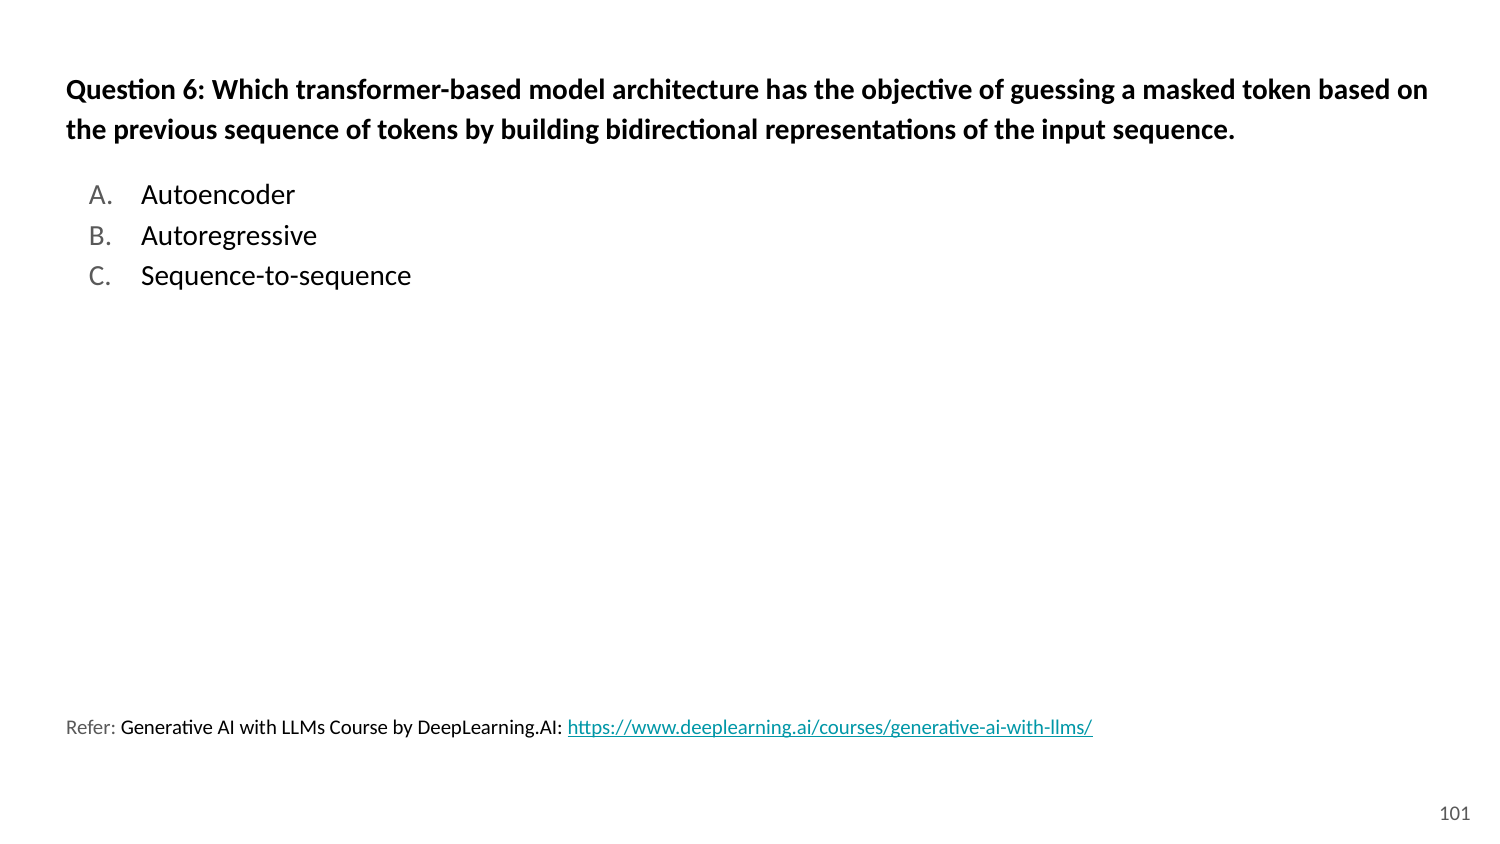

Question 6: Which transformer-based model architecture has the objective of guessing a masked token based on the previous sequence of tokens by building bidirectional representations of the input sequence.
Autoencoder
Autoregressive
Sequence-to-sequence

Refer: Generative AI with LLMs Course by DeepLearning.AI: https://www.deeplearning.ai/courses/generative-ai-with-llms/

101